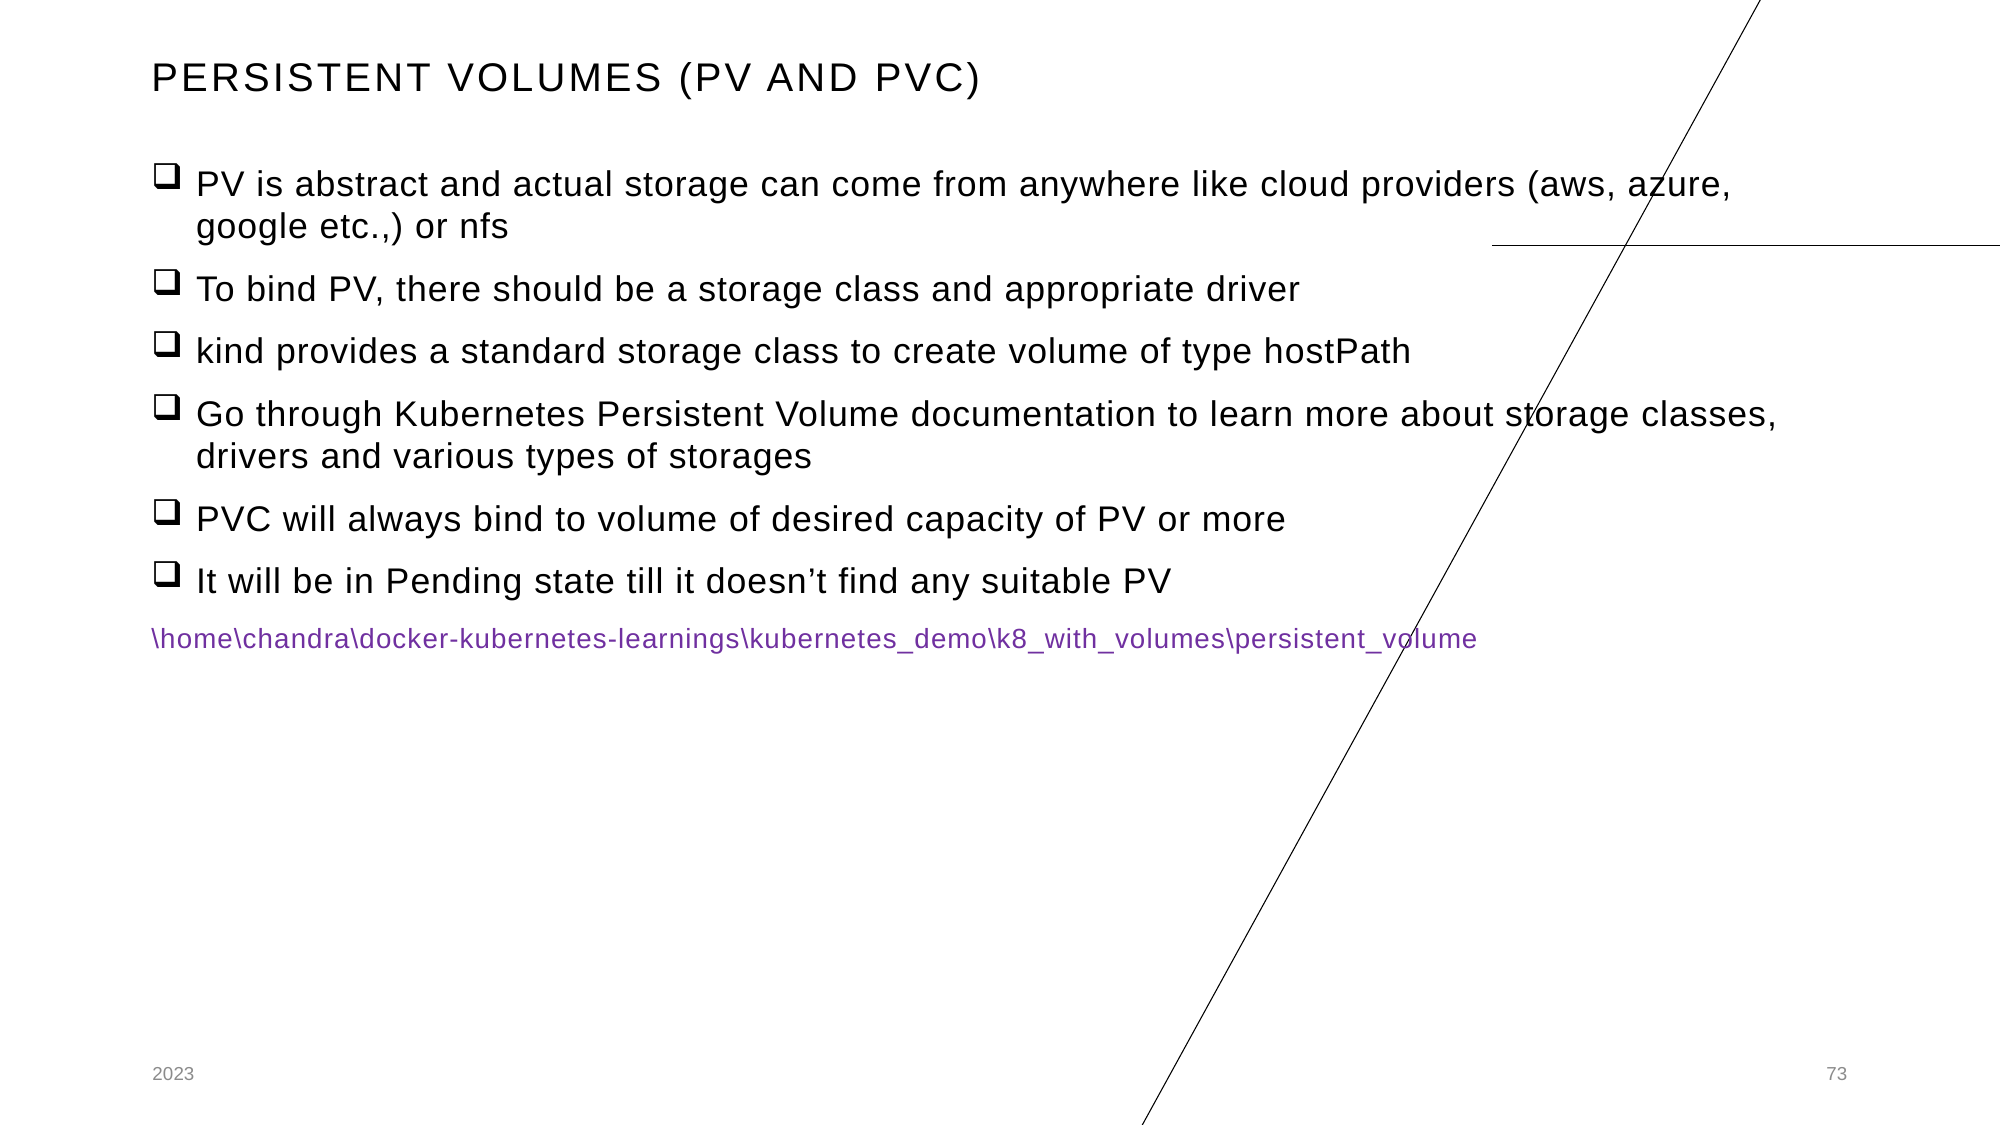

# Persistent volumes (PV and PVC)
PV is abstract and actual storage can come from anywhere like cloud providers (aws, azure, google etc.,) or nfs
To bind PV, there should be a storage class and appropriate driver
kind provides a standard storage class to create volume of type hostPath
Go through Kubernetes Persistent Volume documentation to learn more about storage classes, drivers and various types of storages
PVC will always bind to volume of desired capacity of PV or more
It will be in Pending state till it doesn’t find any suitable PV
\home\chandra\docker-kubernetes-learnings\kubernetes_demo\k8_with_volumes\persistent_volume

2023
73